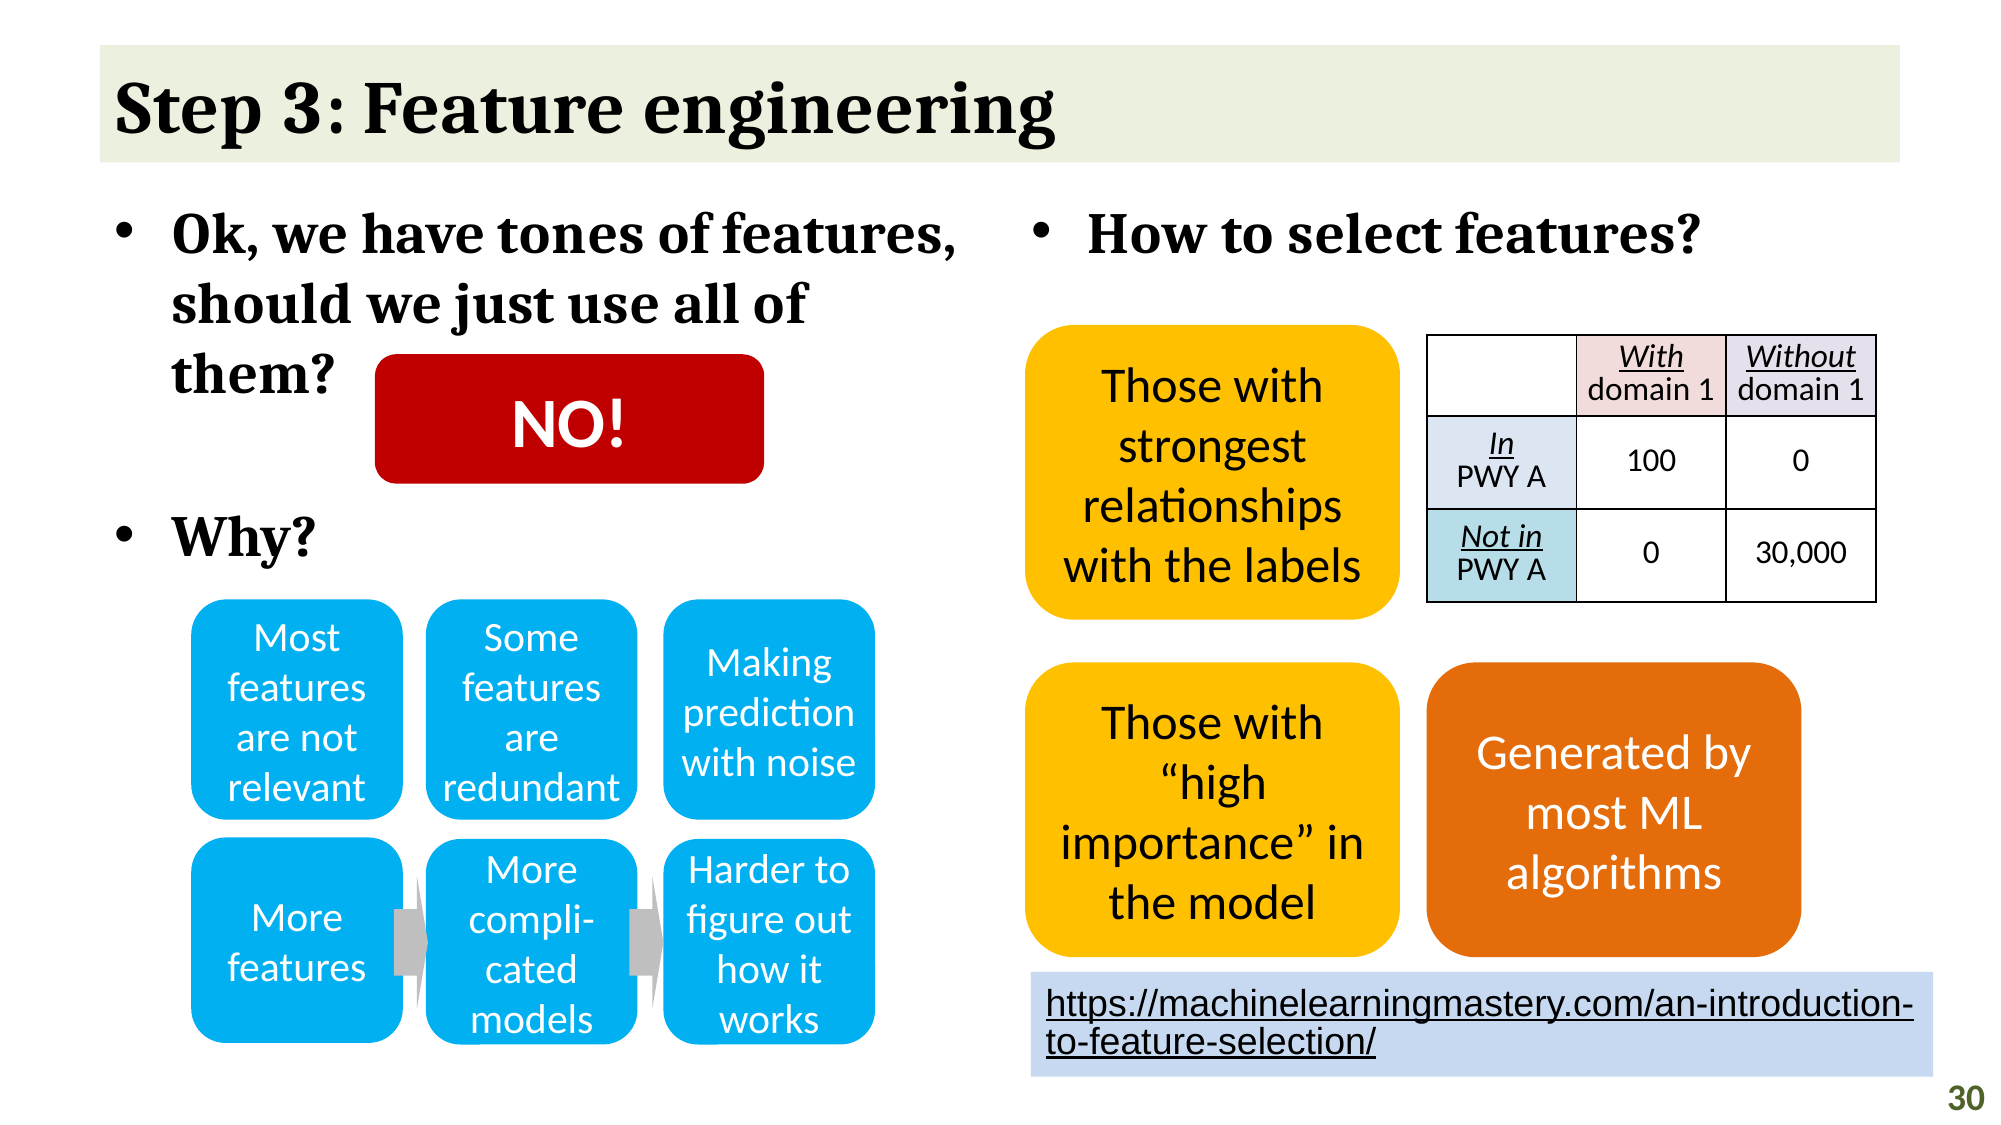

# Step 3: Feature engineering
Ok, we have tones of features, should we just use all of them?

Why?
How to select features?
Those with strongest relationships with the labels
|  | With domain 1 | Without domain 1 |
| --- | --- | --- |
| In PWY A | 100 | 0 |
| Not in PWY A | 0 | 30,000 |
NO!
Most features are not relevant
Some features are redundant
Making prediction with noise
Those with “high importance” in the model
Generated by most ML algorithms
More features
Harder to figure out how it works
More compli-cated models

https://machinelearningmastery.com/an-introduction-to-feature-selection/
30